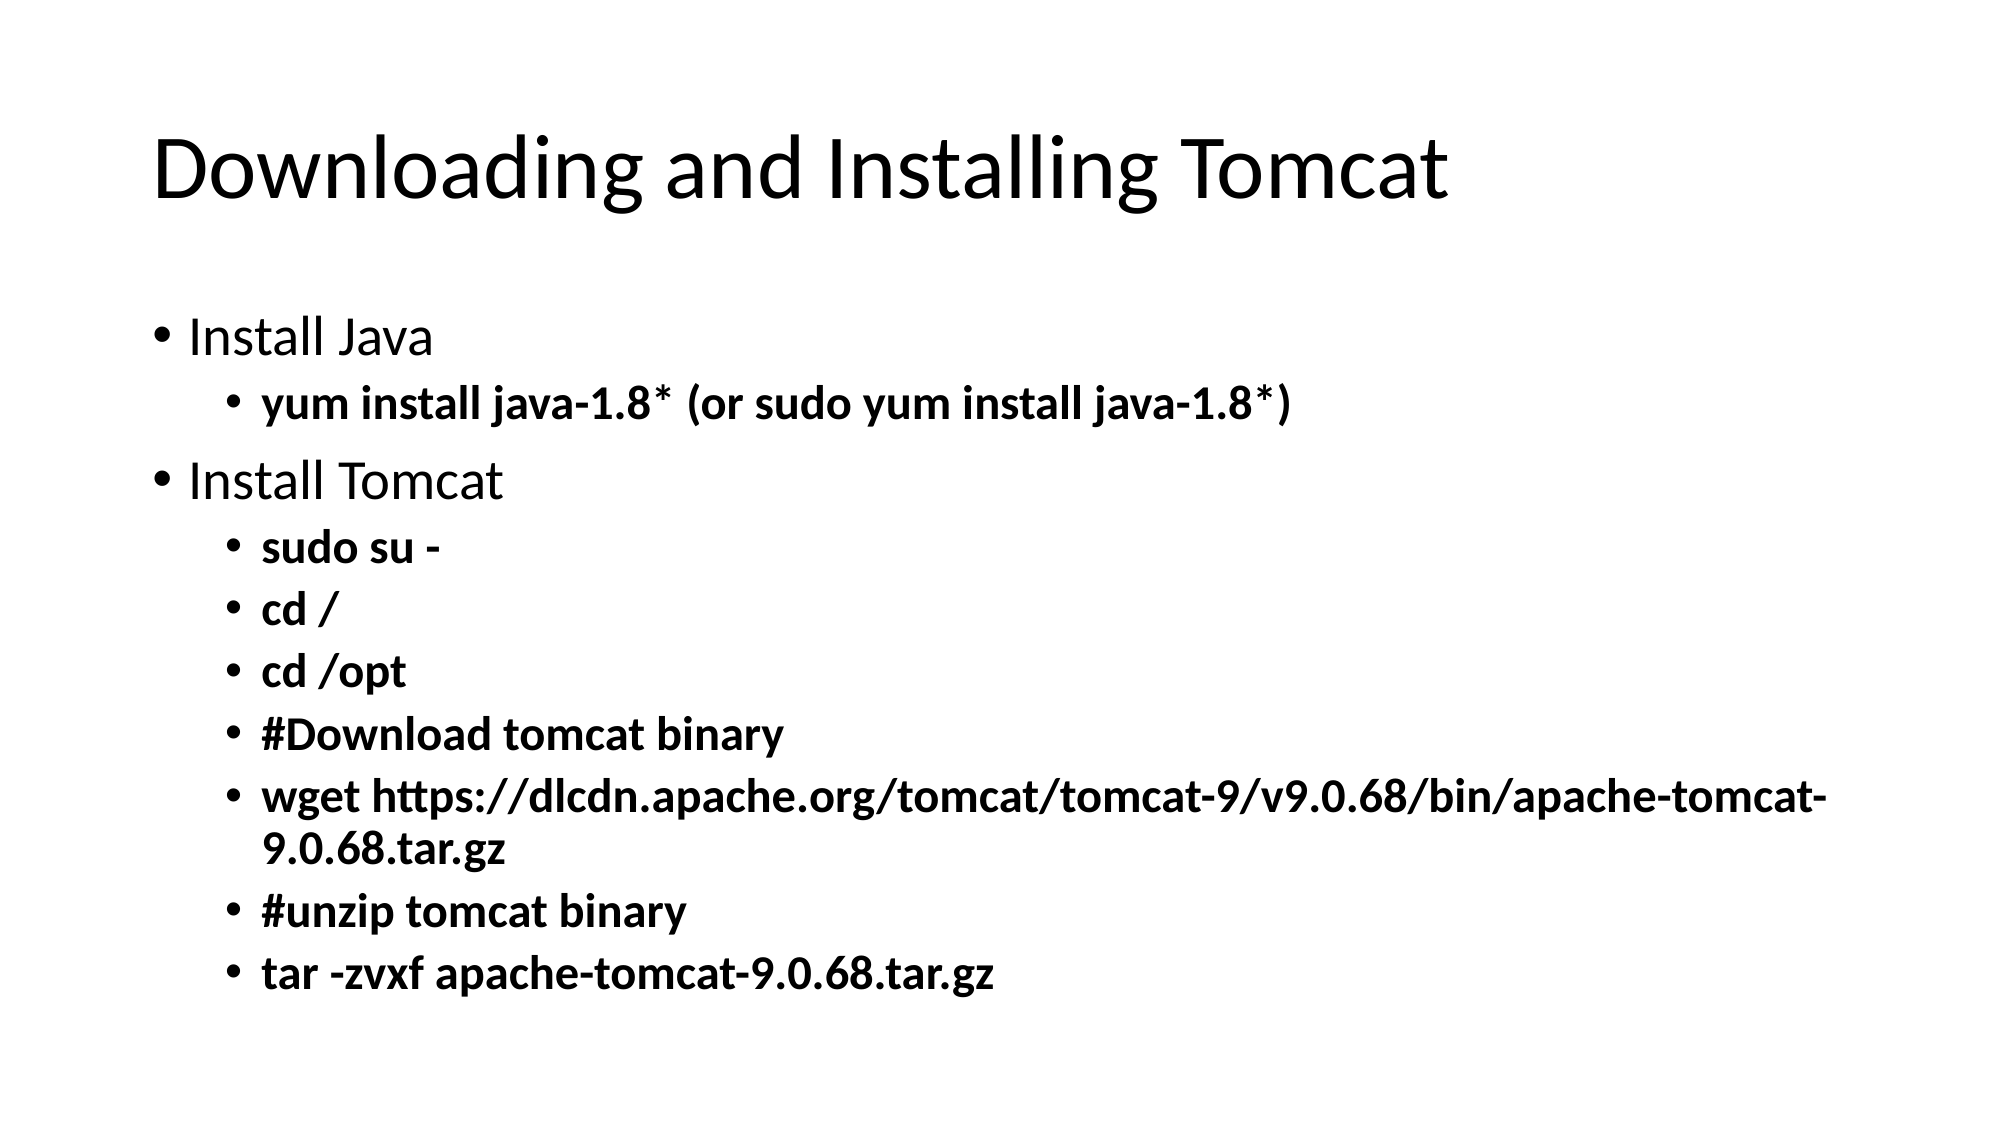

# Downloading and Installing Tomcat
Install Java
yum install java-1.8* (or sudo yum install java-1.8*)
Install Tomcat
sudo su -
cd /
cd /opt
#Download tomcat binary
wget https://dlcdn.apache.org/tomcat/tomcat-9/v9.0.68/bin/apache-tomcat-9.0.68.tar.gz
#unzip tomcat binary
tar -zvxf apache-tomcat-9.0.68.tar.gz